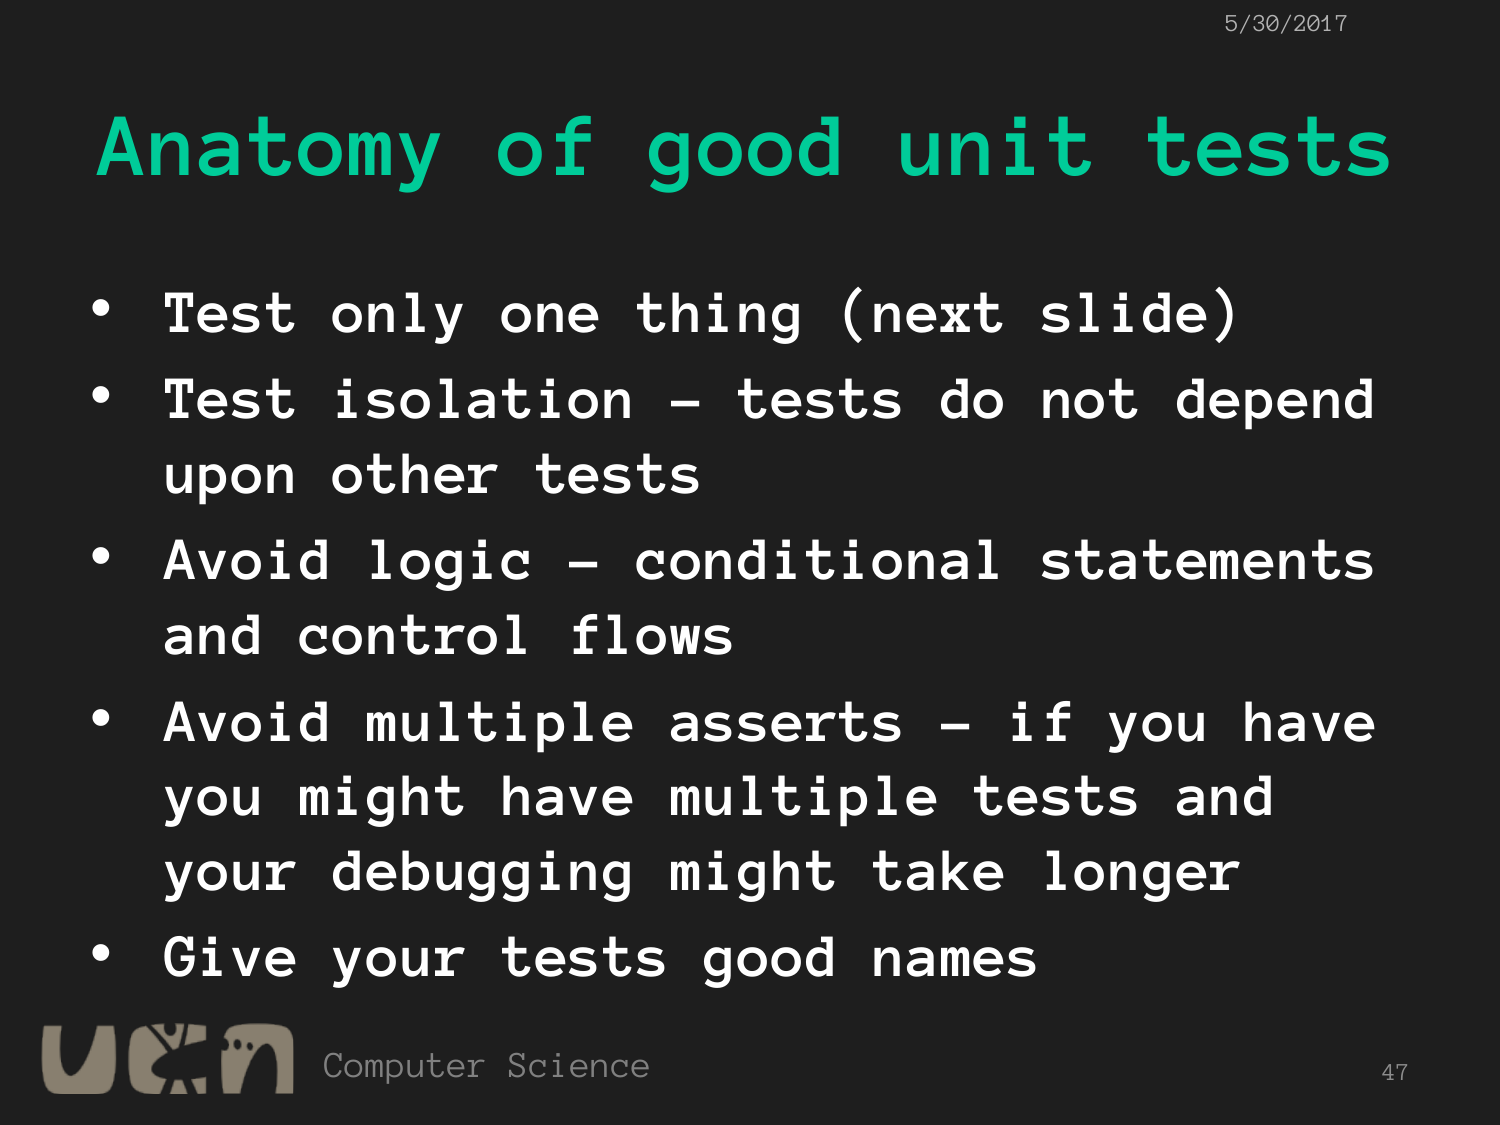

5/30/2017
# Anatomy of good unit tests
Test only one thing (next slide)
Test isolation – tests do not depend upon other tests
Avoid logic – conditional statements and control flows
Avoid multiple asserts – if you have you might have multiple tests and your debugging might take longer
Give your tests good names

47